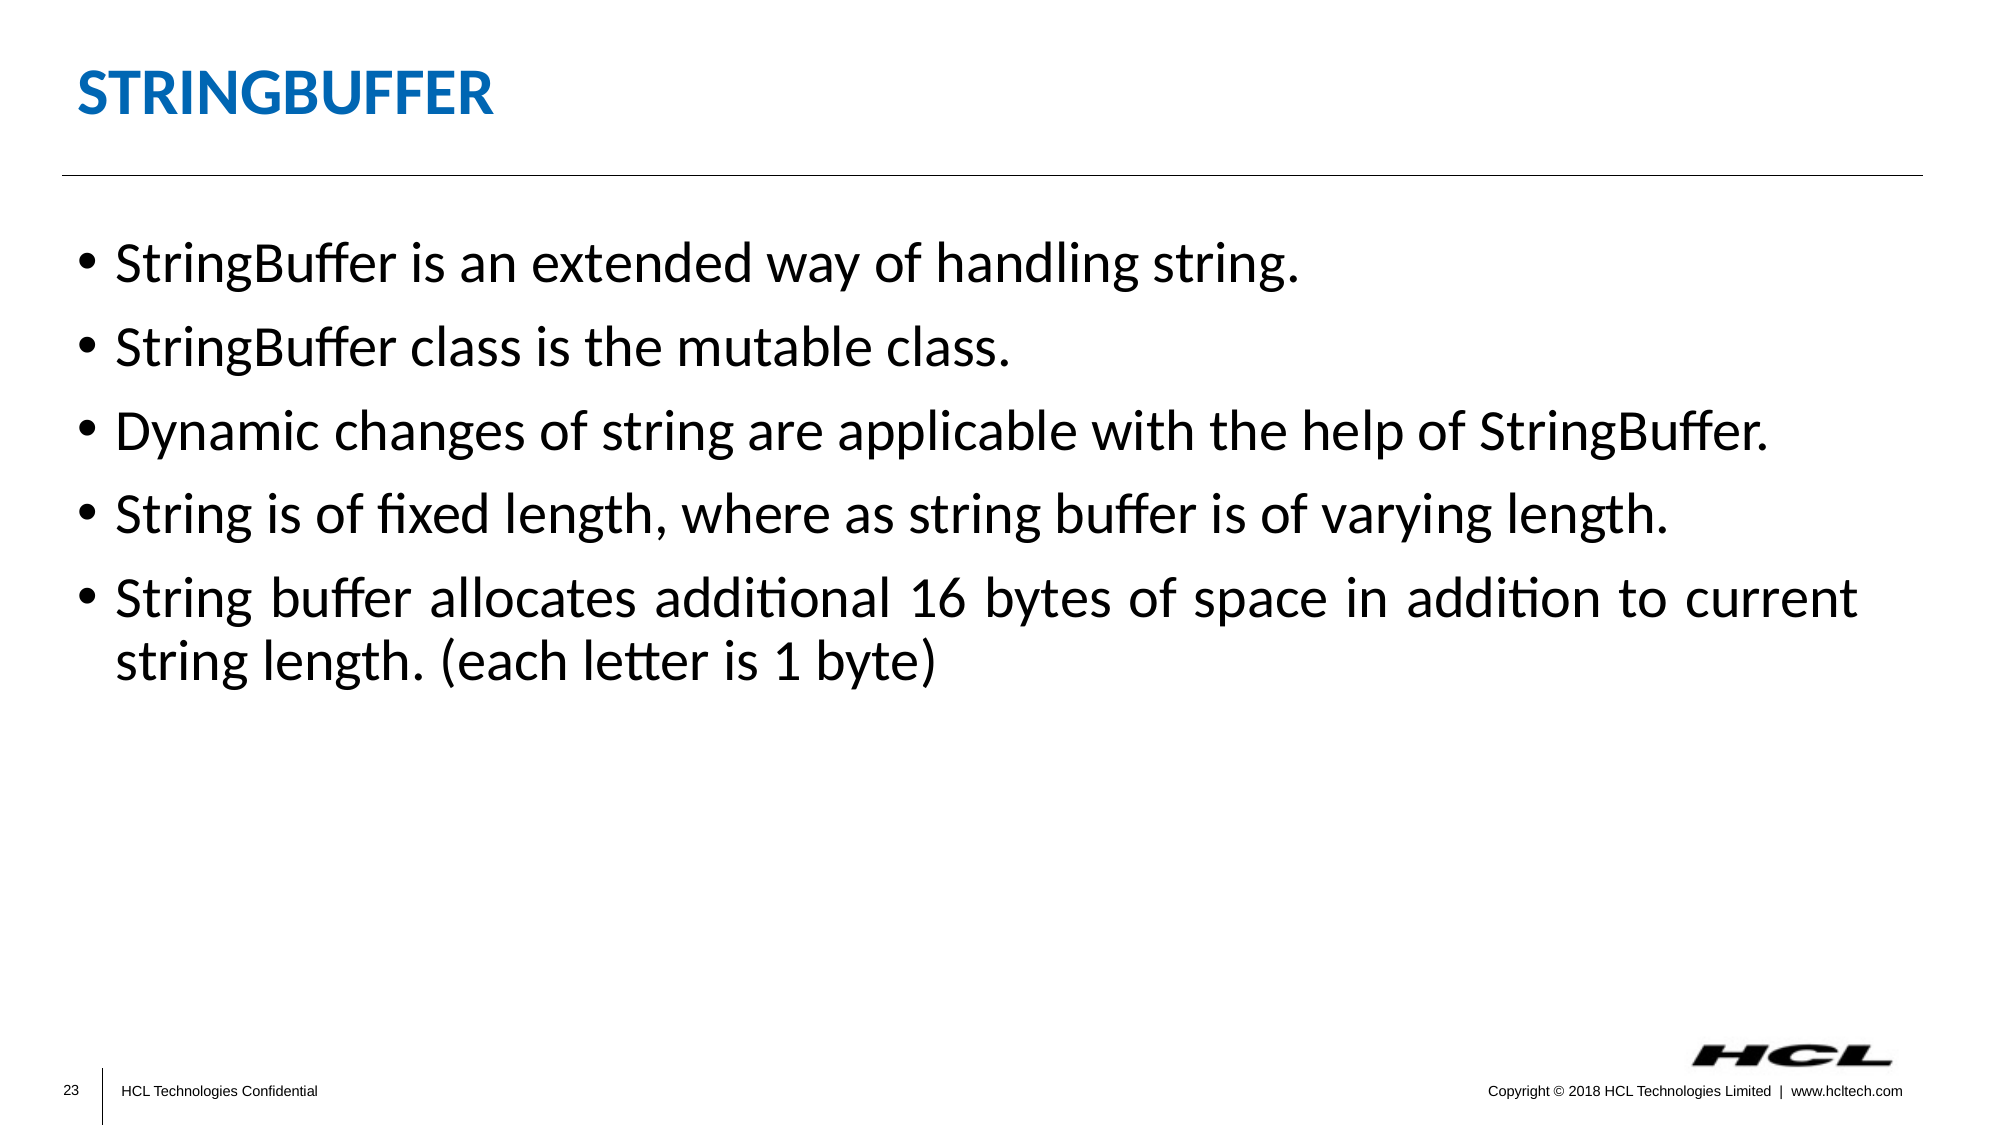

# StringBuffer
StringBuffer is an extended way of handling string.
StringBuffer class is the mutable class.
Dynamic changes of string are applicable with the help of StringBuffer.
String is of fixed length, where as string buffer is of varying length.
String buffer allocates additional 16 bytes of space in addition to current string length. (each letter is 1 byte)